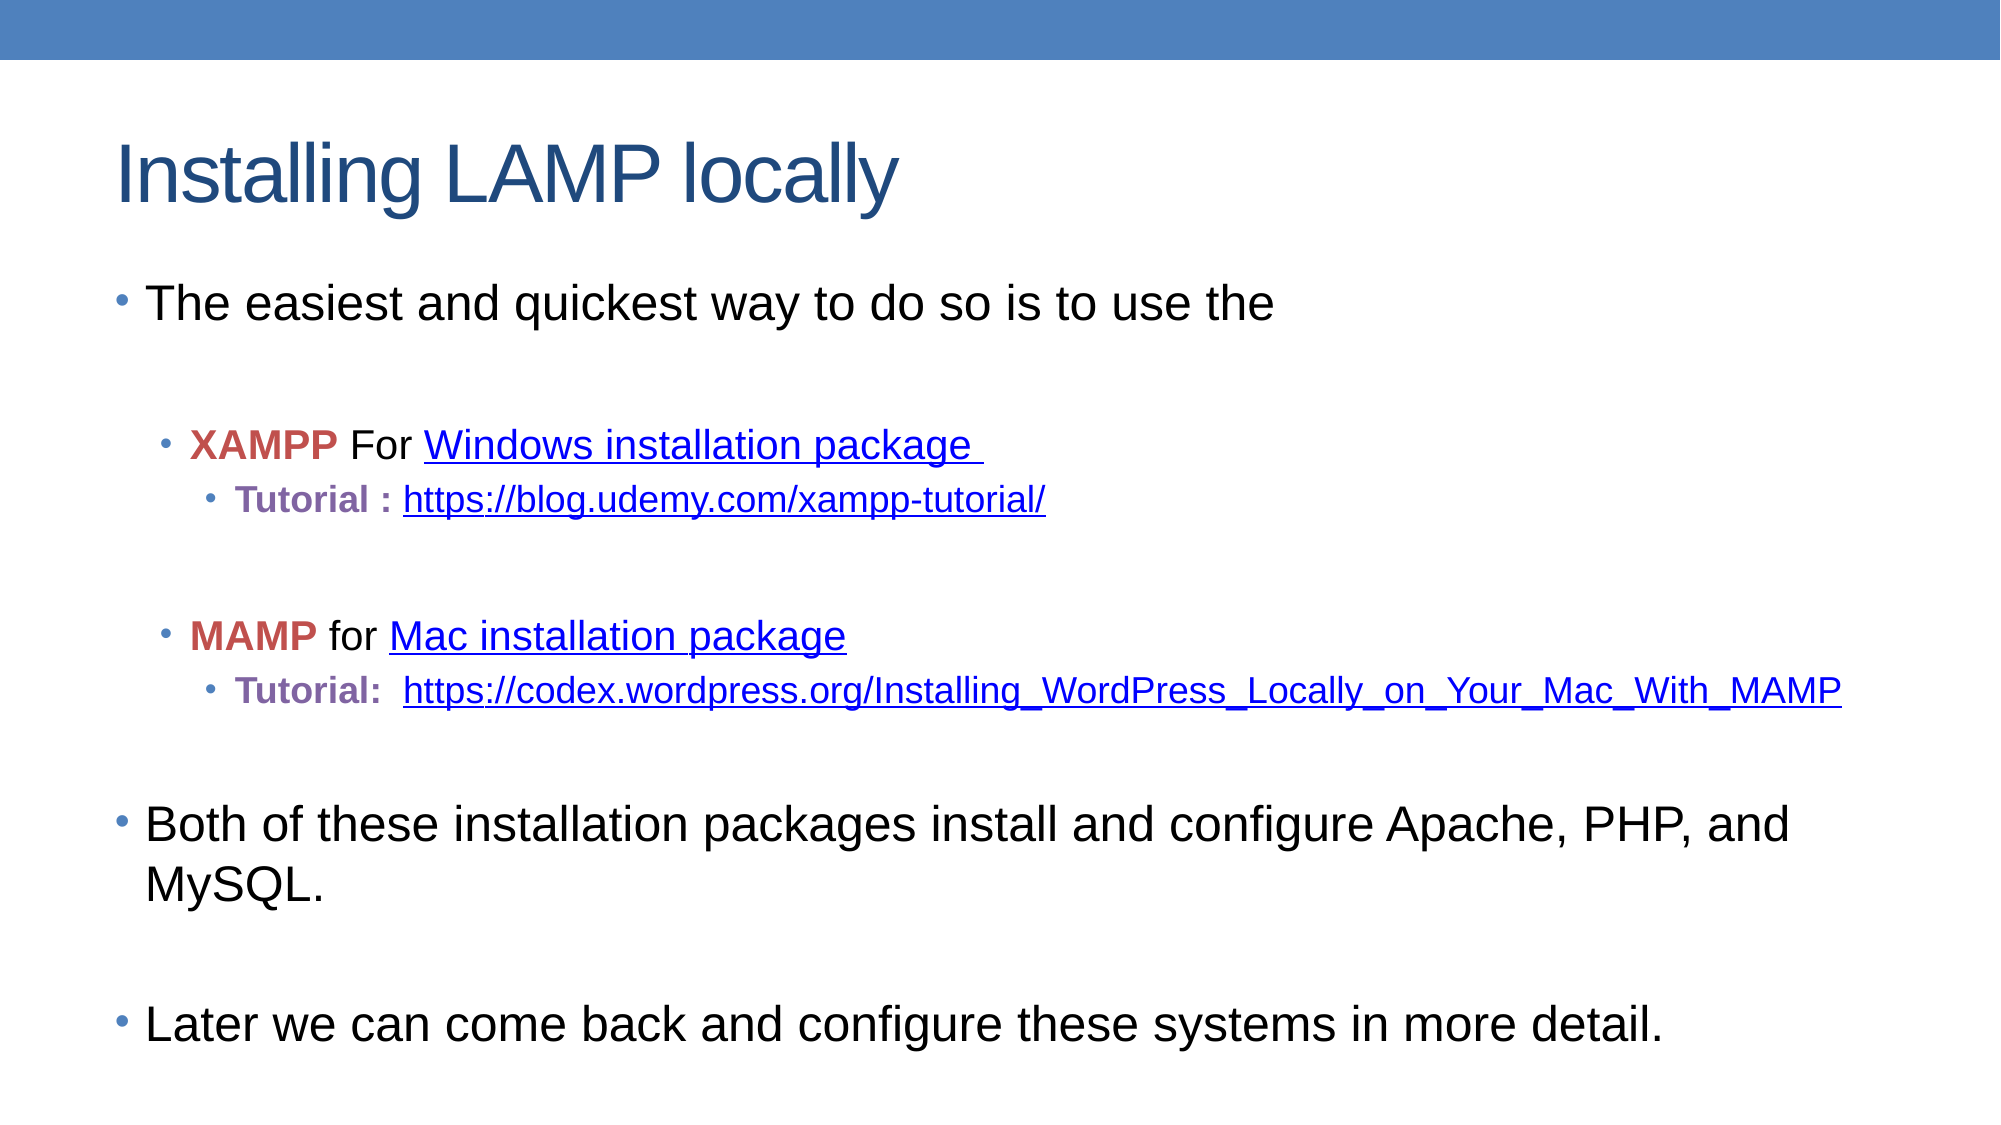

# Installing LAMP locally
The easiest and quickest way to do so is to use the

XAMPP For Windows installation package
Tutorial : https://blog.udemy.com/xampp-tutorial/

MAMP for Mac installation package
Tutorial:  https://codex.wordpress.org/Installing_WordPress_Locally_on_Your_Mac_With_MAMP

Both of these installation packages install and configure Apache, PHP, and MySQL.

Later we can come back and configure these systems in more detail.